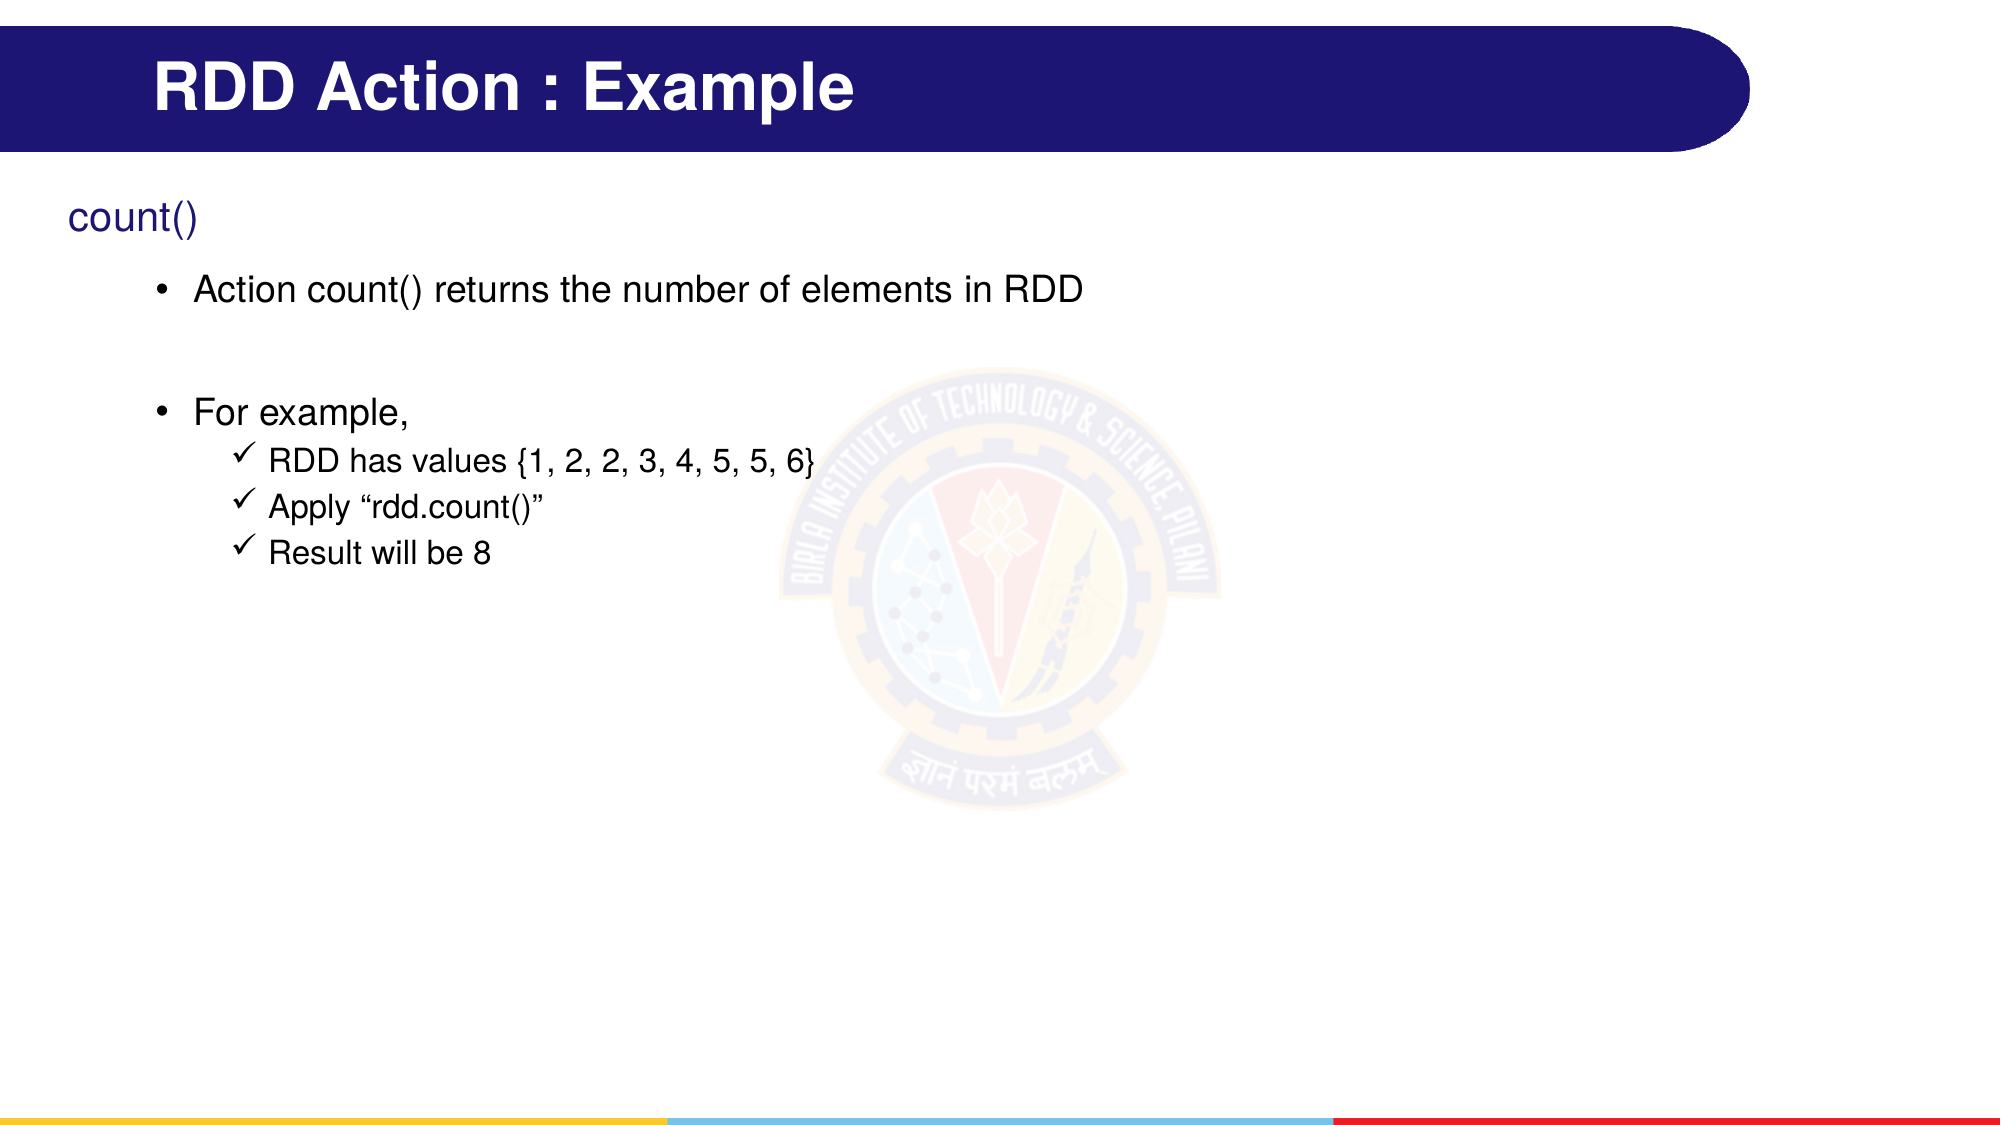

# RDD Action : Example
count()

Action count() returns the number of elements in RDD

For example,
RDD has values {1, 2, 2, 3, 4, 5, 5, 6}
Apply “rdd.count()”
Result will be 8